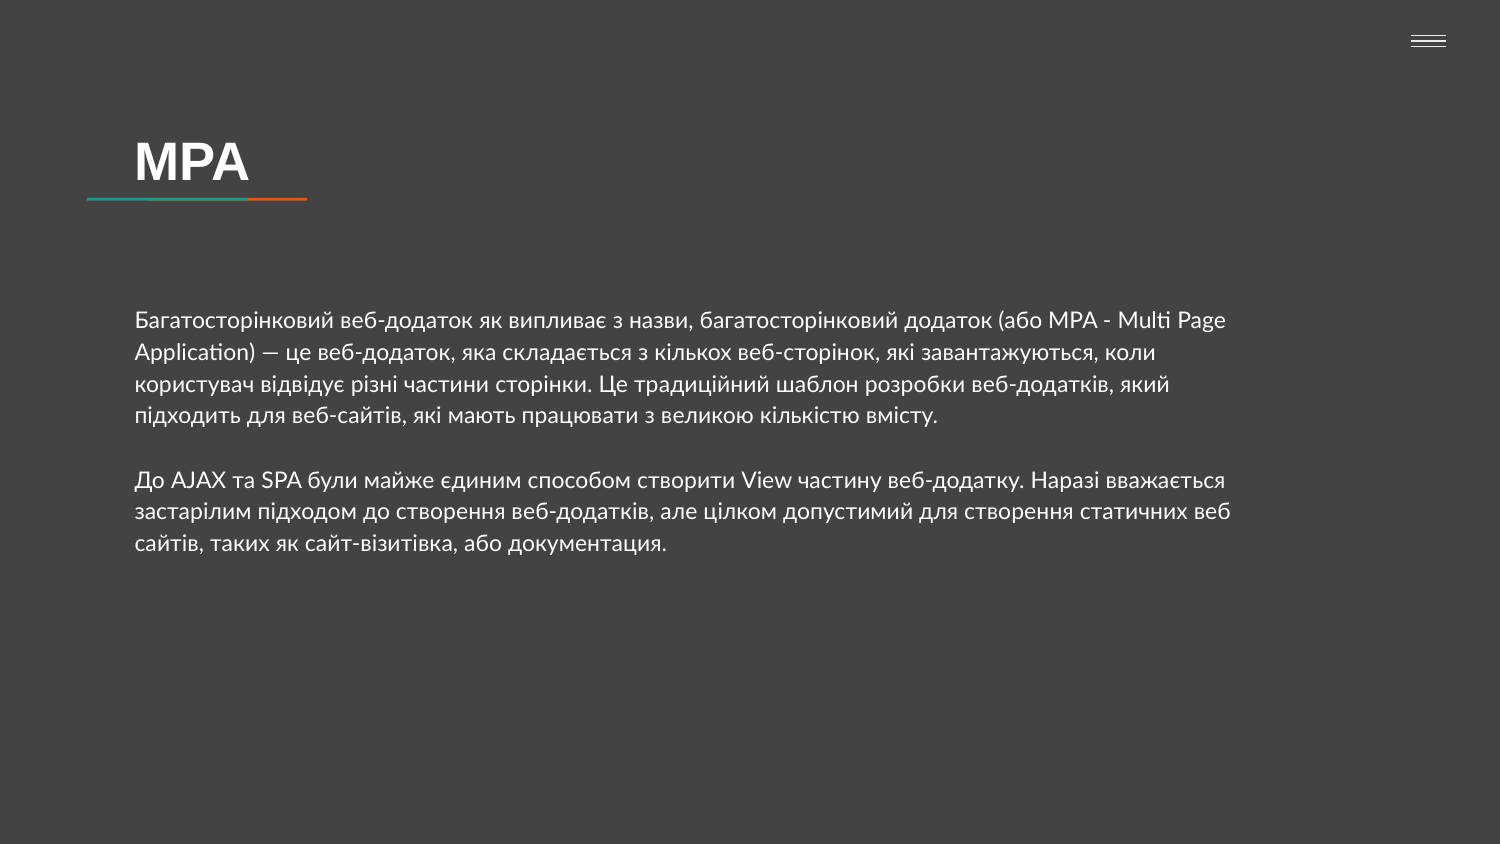

# MPA
Багатосторінковий веб-додаток як випливає з назви, багатосторінковий додаток (або MPA - Multi Page Application) — це веб-додаток, яка складається з кількох веб-сторінок, які завантажуються, коли користувач відвідує різні частини сторінки. Це традиційний шаблон розробки веб-додатків, який підходить для веб-сайтів, які мають працювати з великою кількістю вмісту.
До AJAX та SPA були майже єдиним способом створити View частину веб-додатку. Наразі вважається застарілим підходом до створення веб-додатків, але цілком допустимий для створення статичних веб сайтів, таких як сайт-візитівка, або документация.